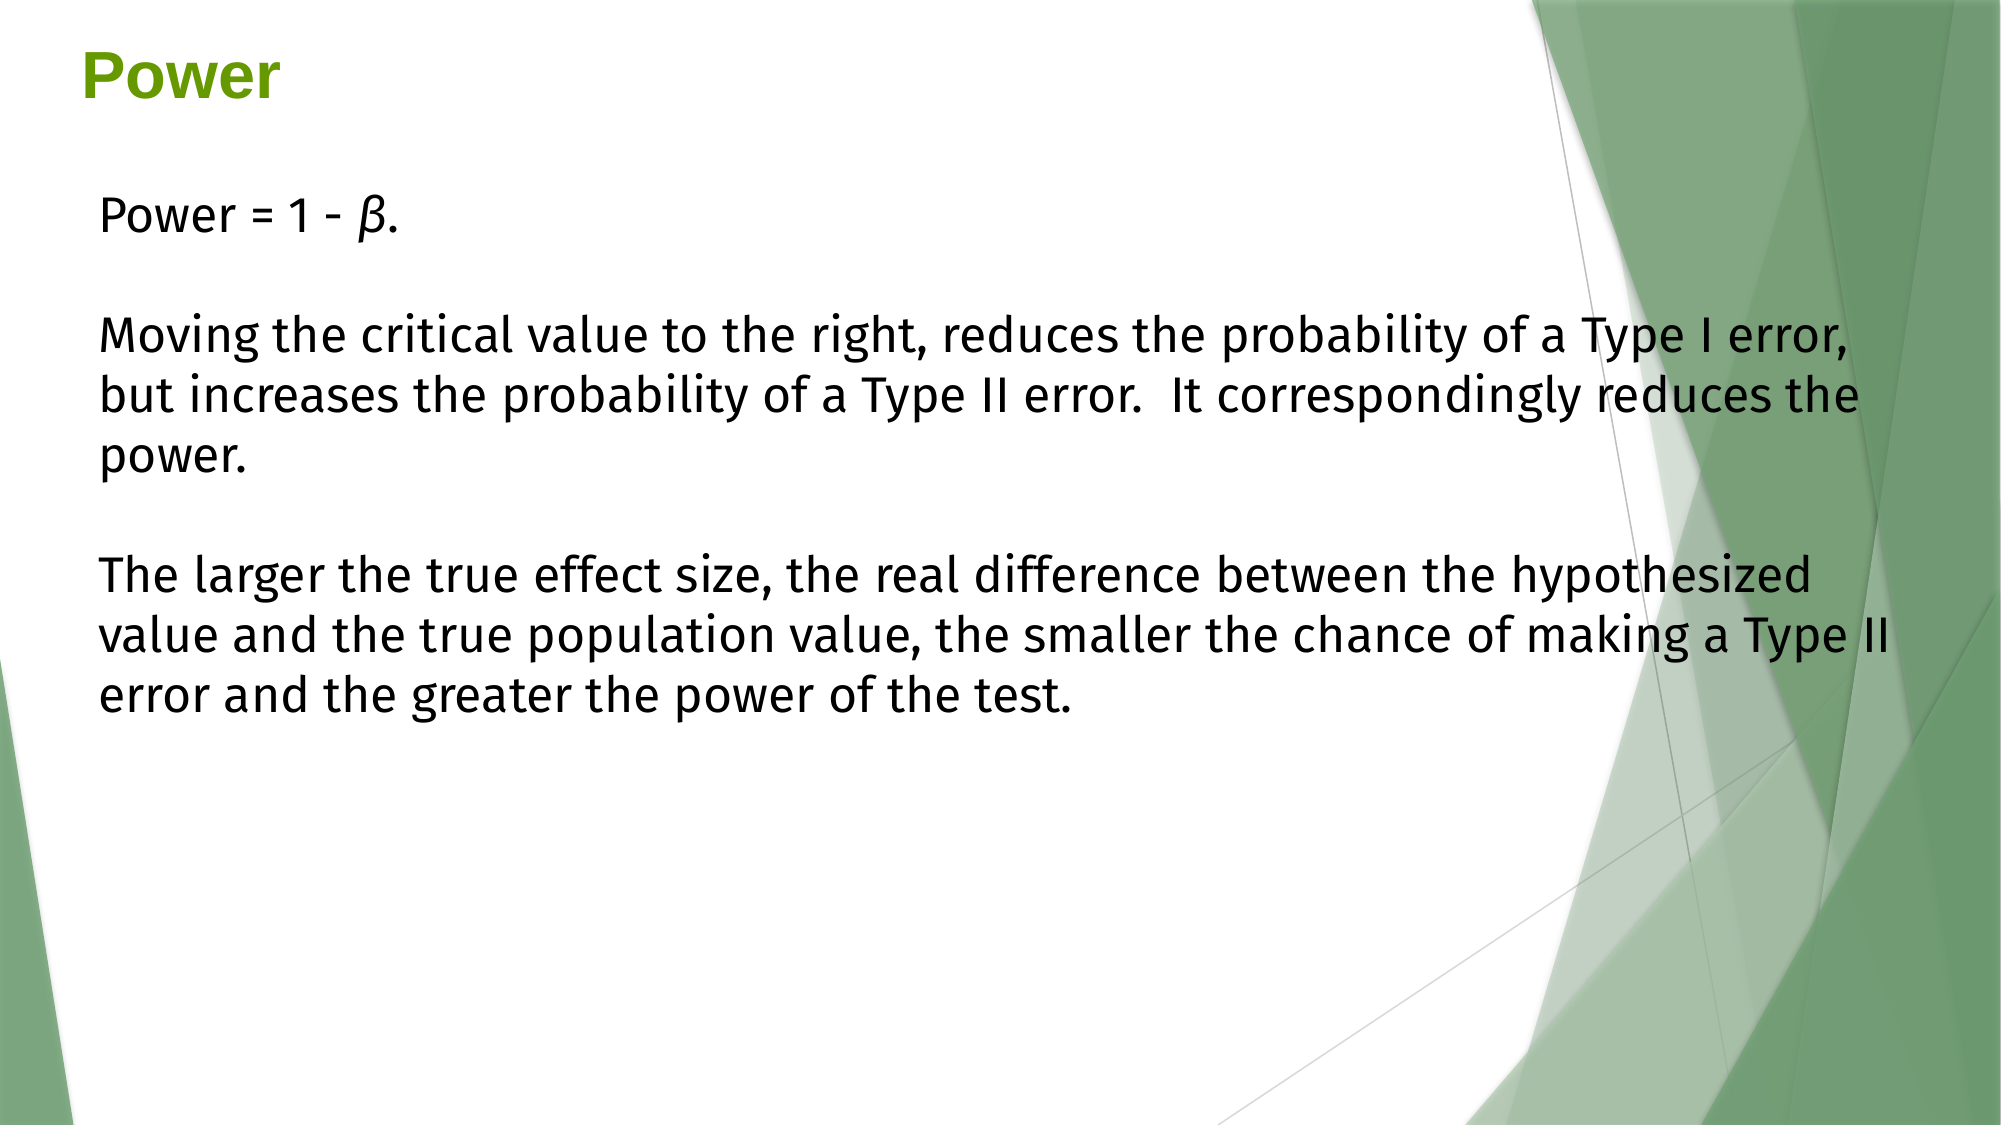

Power
Power = 1 - β.

Moving the critical value to the right, reduces the probability of a Type I error, but increases the probability of a Type II error.  It correspondingly reduces the power.

The larger the true effect size, the real difference between the hypothesized value and the true population value, the smaller the chance of making a Type II error and the greater the power of the test.